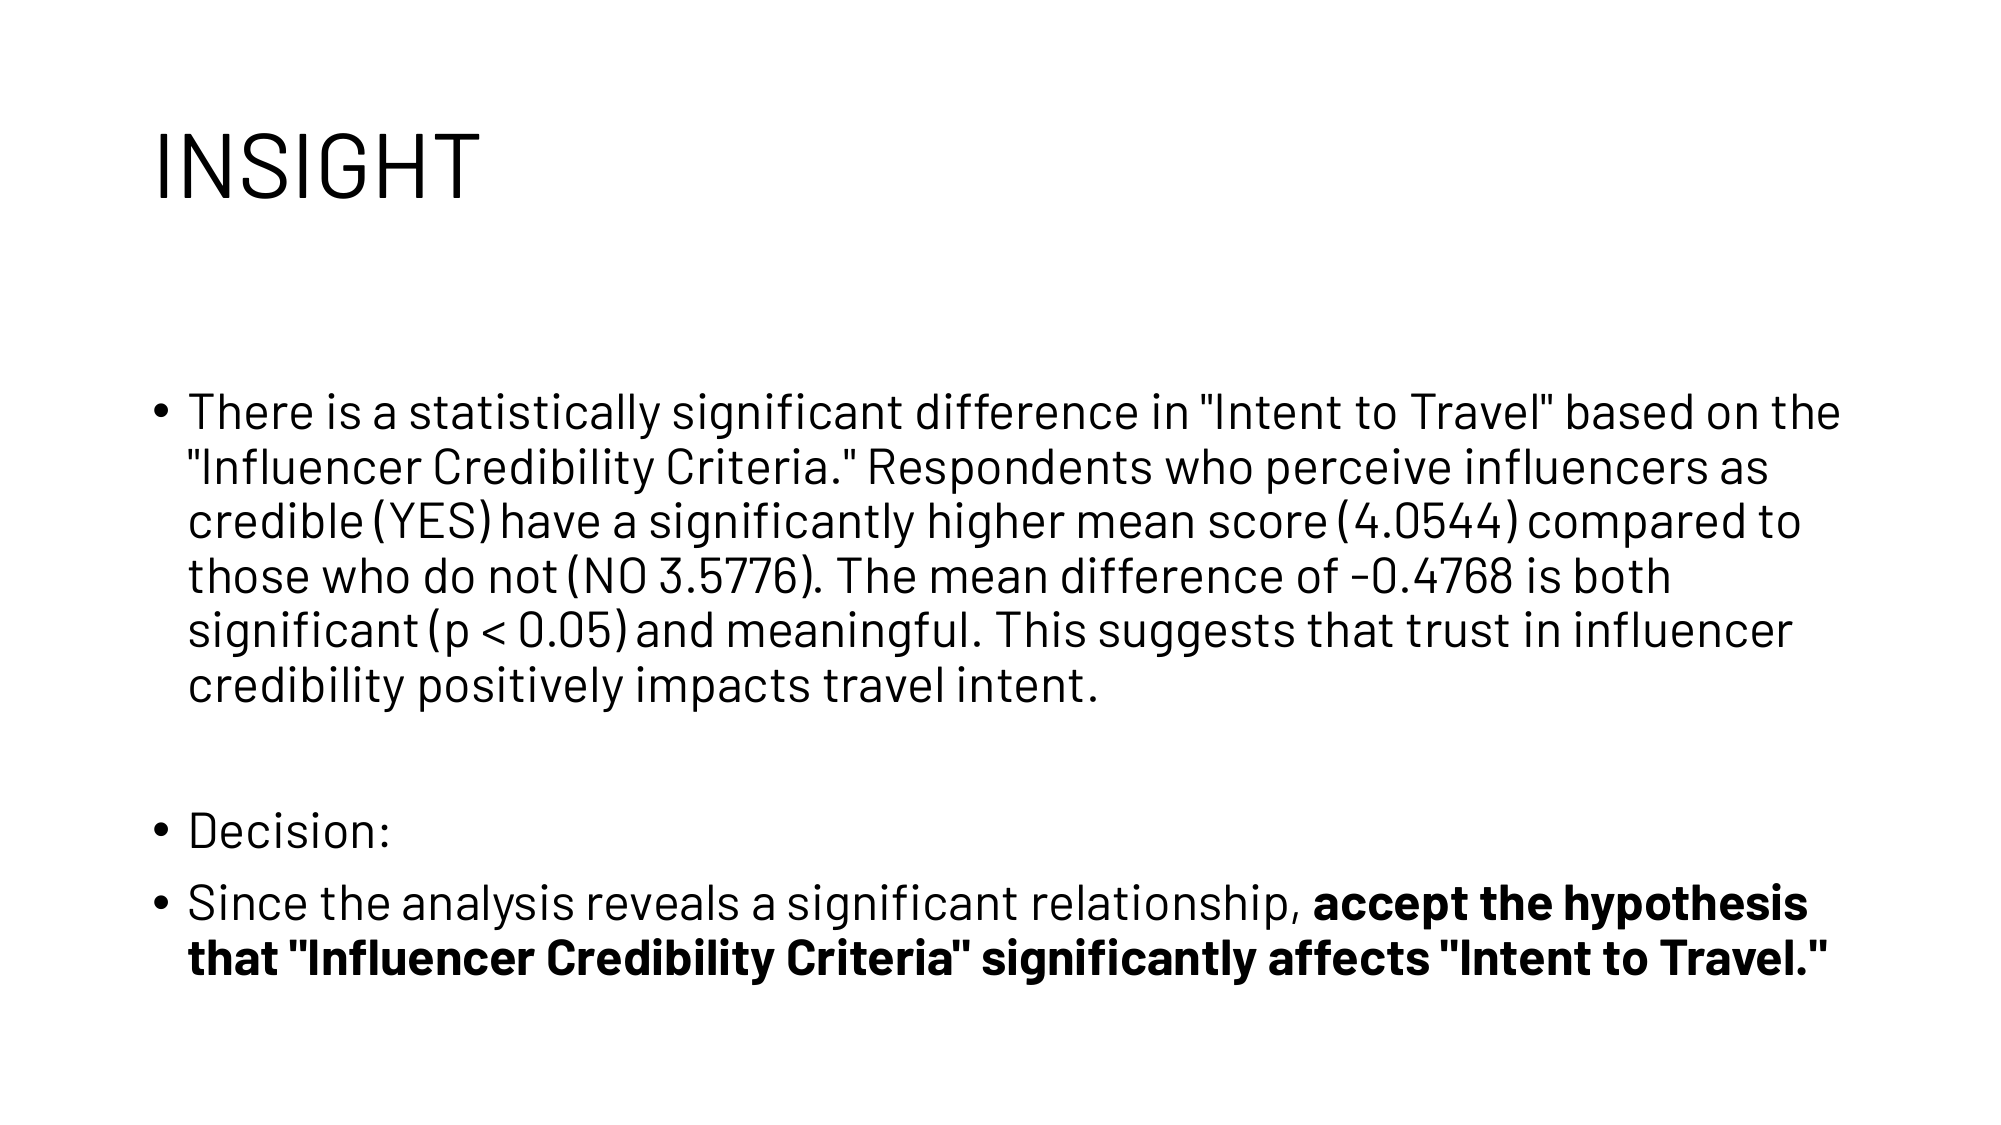

# INSIGHT

There is a statistically significant difference in "Intent to Travel" based on the "Influencer Credibility Criteria." Respondents who perceive influencers as credible (YES) have a significantly higher mean score (4.0544) compared to those who do not (NO 3.5776). The mean difference of -0.4768 is both significant (p < 0.05) and meaningful. This suggests that trust in influencer credibility positively impacts travel intent.

Decision:
Since the analysis reveals a significant relationship, accept the hypothesis that "Influencer Credibility Criteria" significantly affects "Intent to Travel."